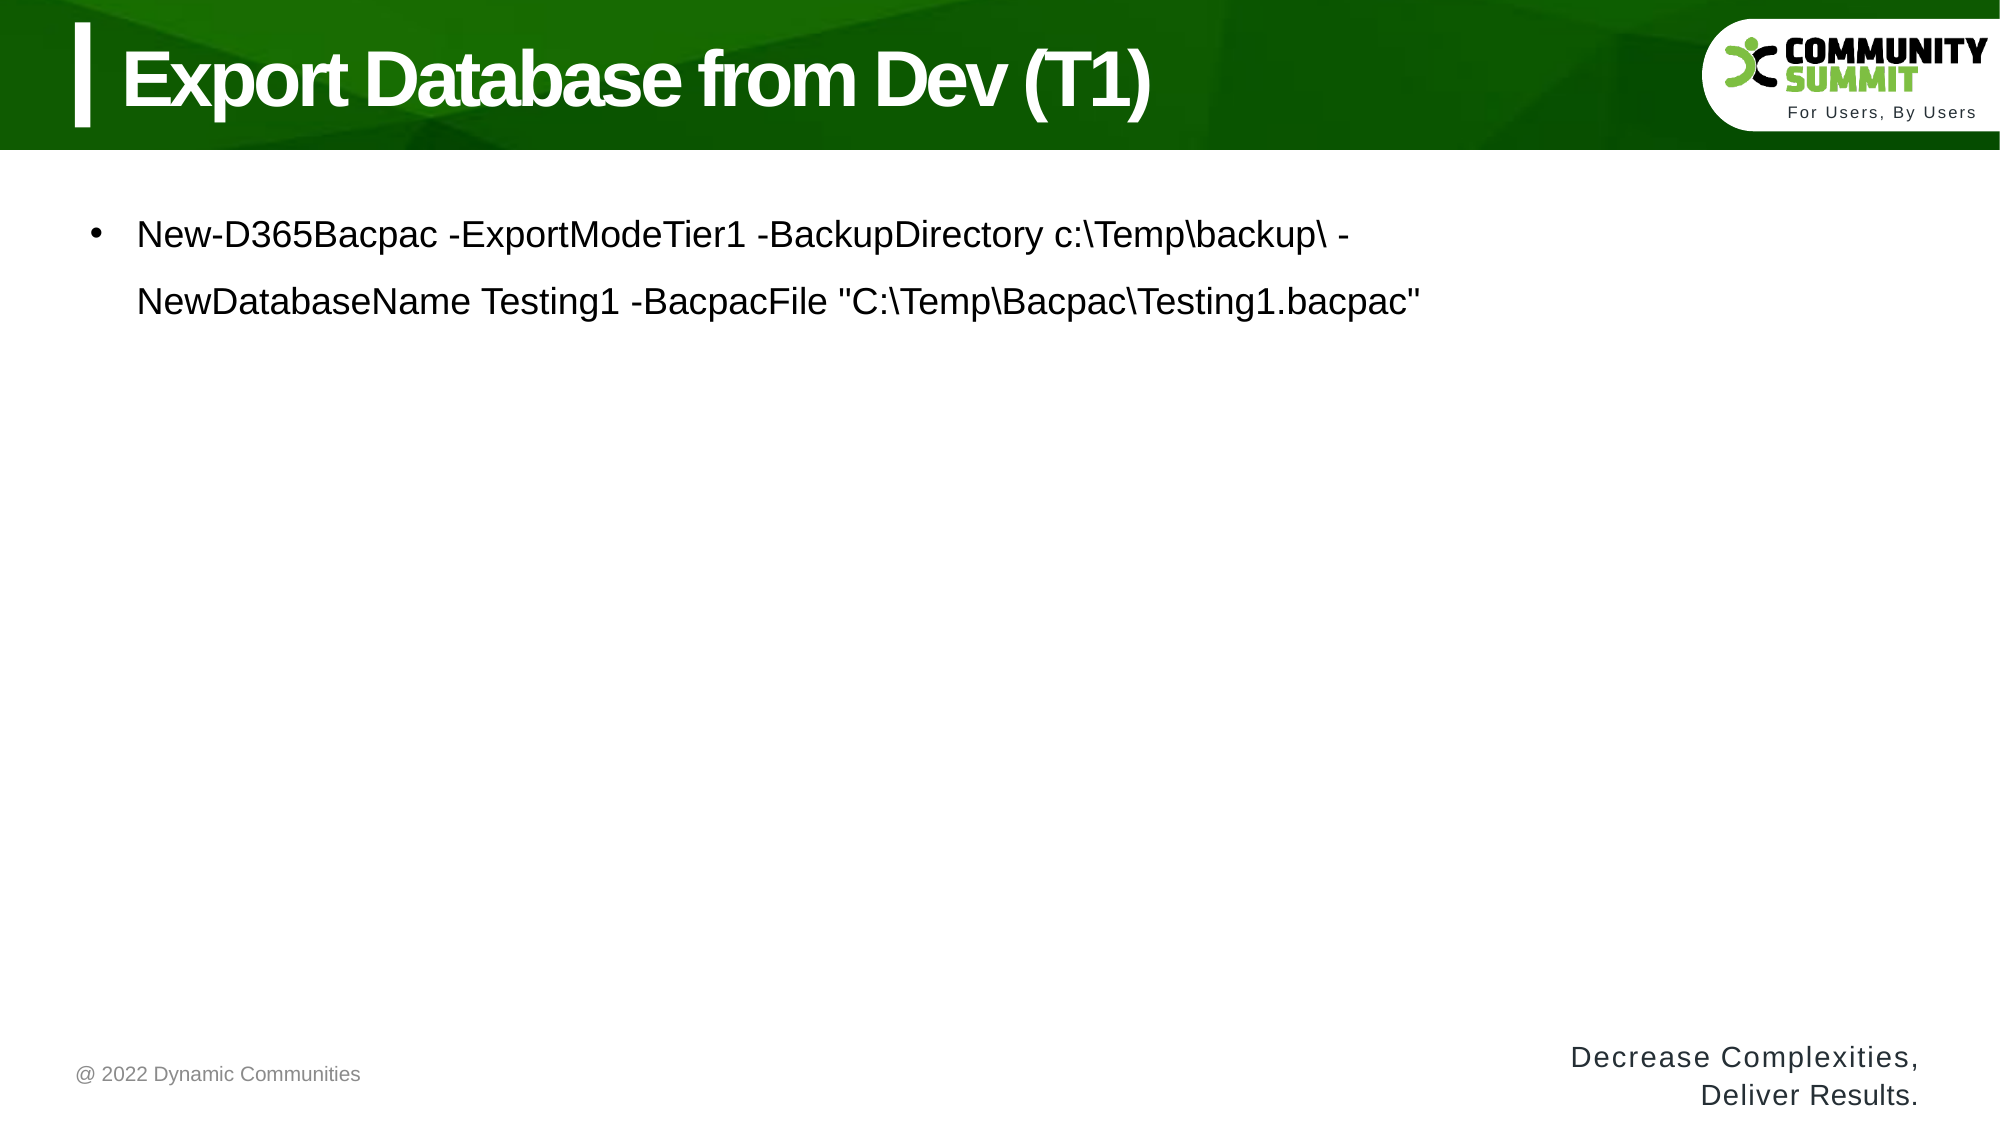

Export Database from Dev (T1)
New-D365Bacpac -ExportModeTier1 -BackupDirectory c:\Temp\backup\ -NewDatabaseName Testing1 -BacpacFile "C:\Temp\Bacpac\Testing1.bacpac"